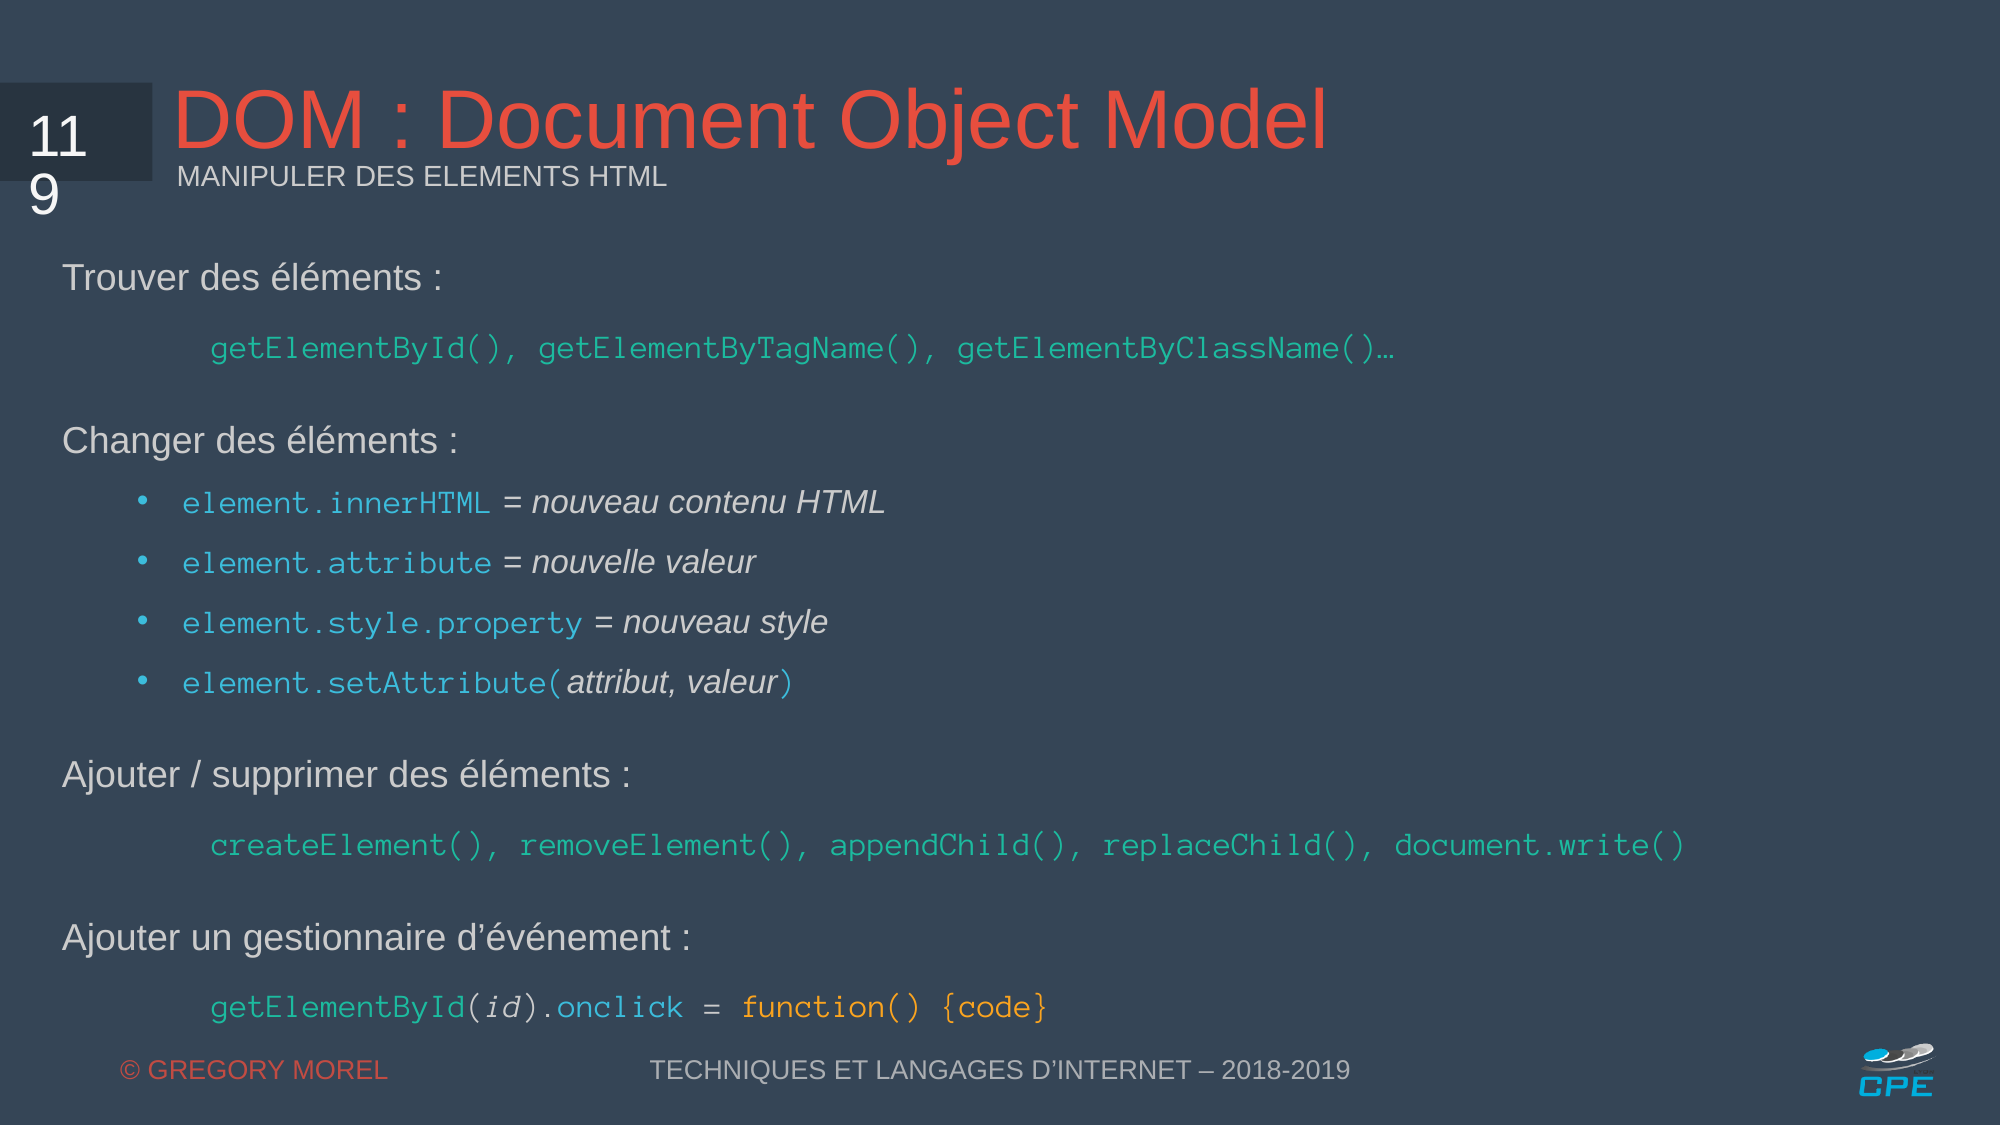

# DOM : Document Object Model
119
MANIPULER DES ELEMENTS HTML
Trouver des éléments :
	getElementById(), getElementByTagName(), getElementByClassName()…

Changer des éléments :
element.innerHTML = nouveau contenu HTML
element.attribute = nouvelle valeur
element.style.property = nouveau style
element.setAttribute(attribut, valeur)

Ajouter / supprimer des éléments :
	createElement(), removeElement(), appendChild(), replaceChild(), document.write()

Ajouter un gestionnaire d’événement :
	getElementById(id).onclick = function() {code}